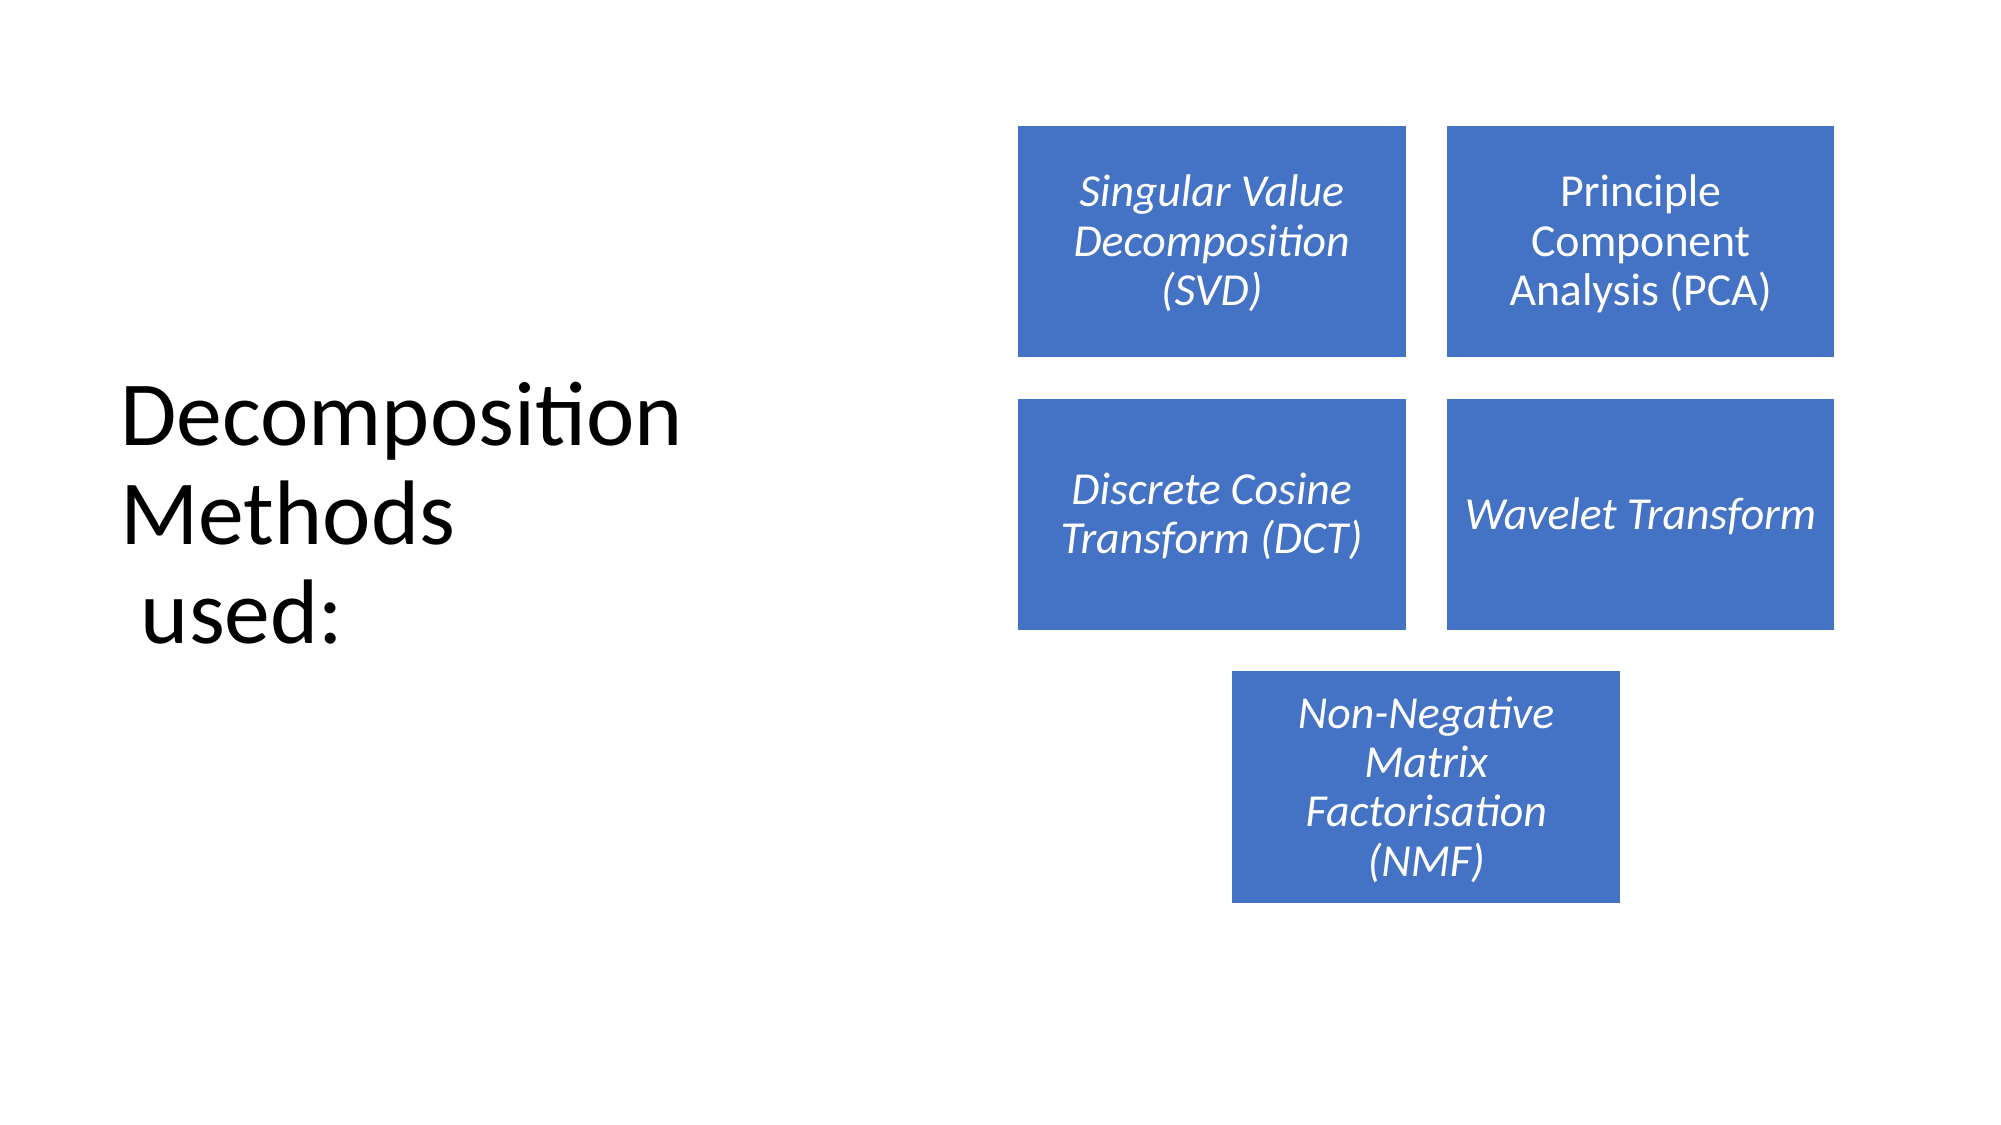

# Decomposition Methods  used:
Singular Value Decomposition (SVD)
Principle Component Analysis (PCA)
Discrete Cosine Transform (DCT)
Wavelet Transform
Non-Negative Matrix Factorisation (NMF)